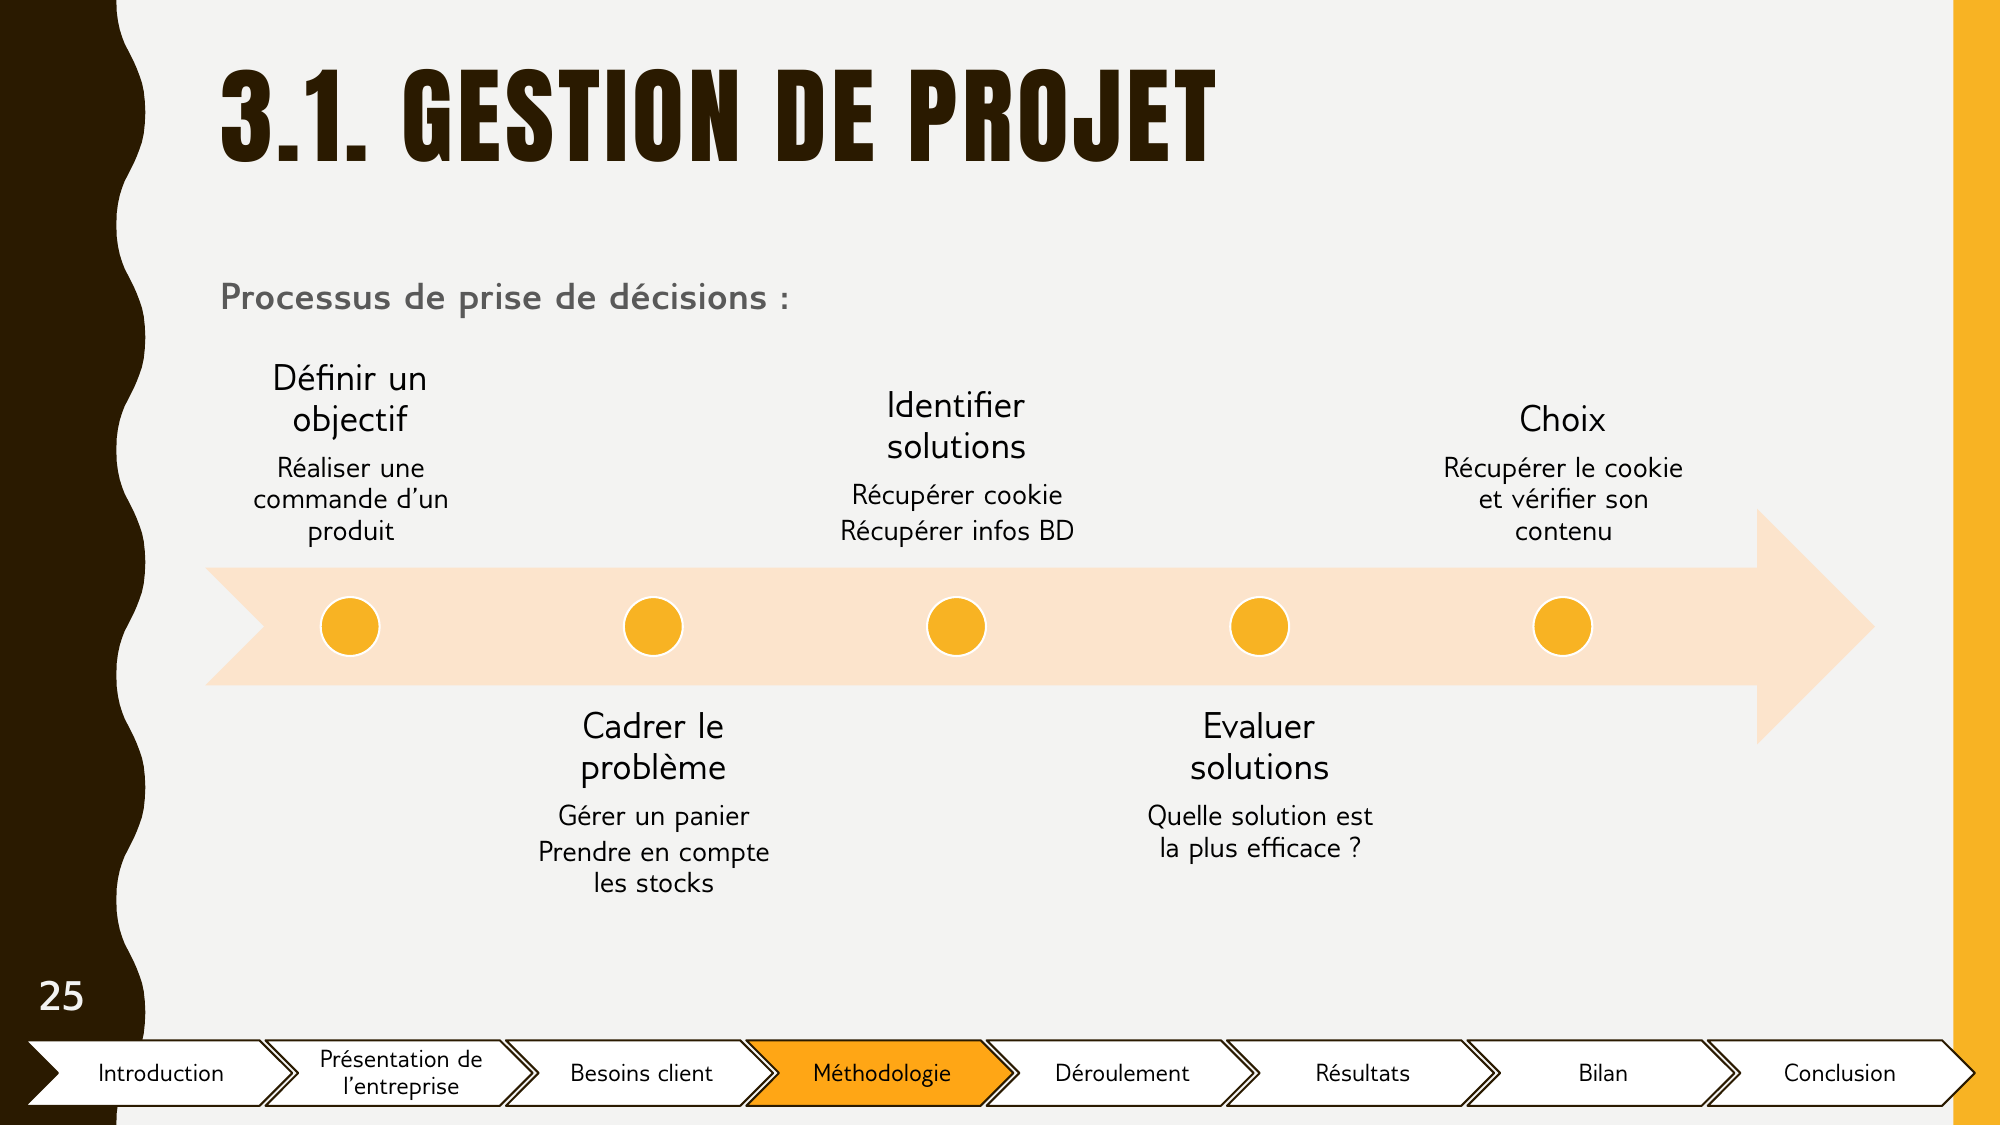

# 3.1. Gestion de projet
Processus de prise de décisions :
Définir un objectif
Réaliser une commande d’un produit
Cadrer le problème
Gérer un panier
Prendre en compte les stocks
Identifier solutions
Récupérer cookie
Récupérer infos BD
Evaluer solutions
Quelle solution est la plus efficace ?
Choix
Récupérer le cookie et vérifier son contenu

25
Introduction
Présentation de l’entreprise
Besoins client
Méthodologie
Déroulement
Résultats
Bilan
Conclusion